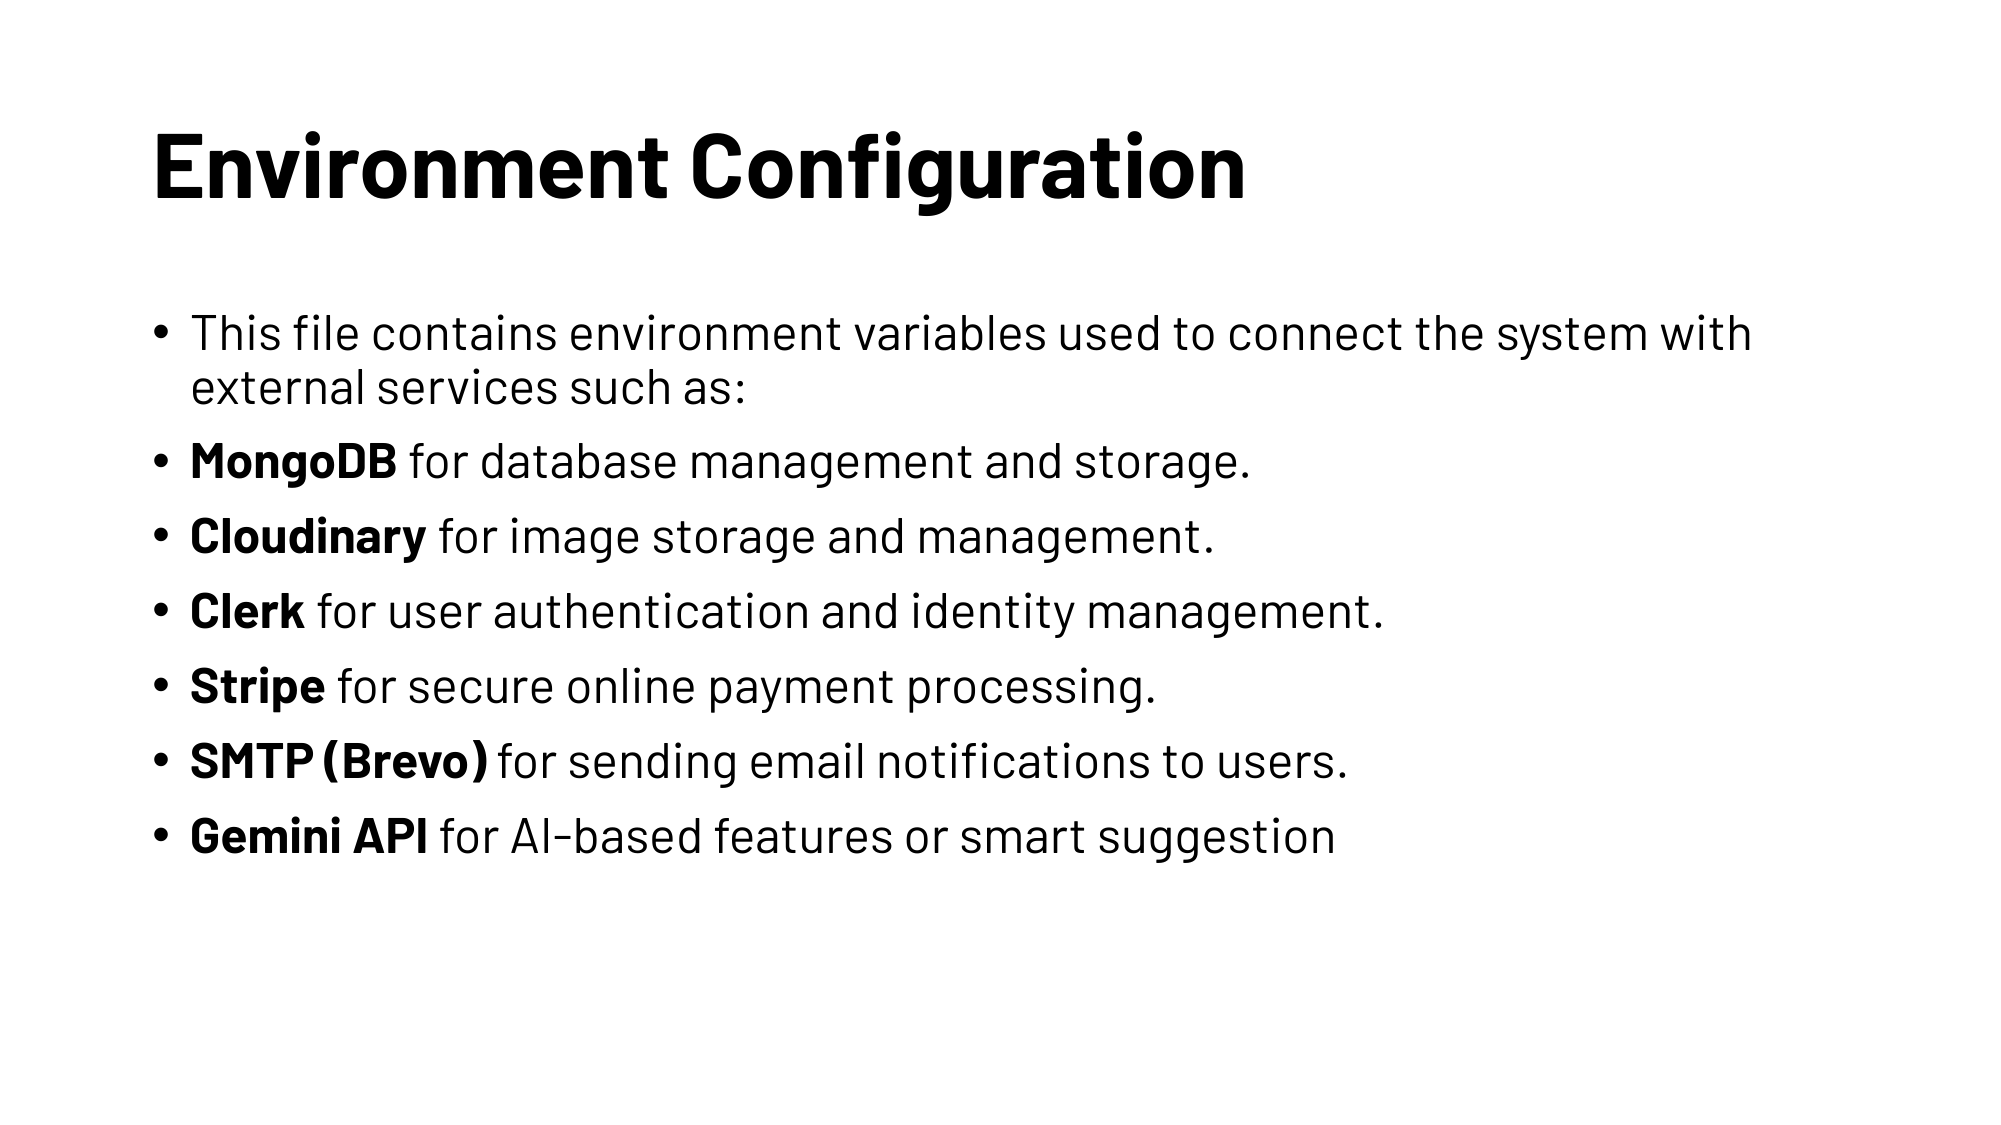

# Environment Configuration
This file contains environment variables used to connect the system with external services such as:
MongoDB for database management and storage.
Cloudinary for image storage and management.
Clerk for user authentication and identity management.
Stripe for secure online payment processing.
SMTP (Brevo) for sending email notifications to users.
Gemini API for AI-based features or smart suggestion